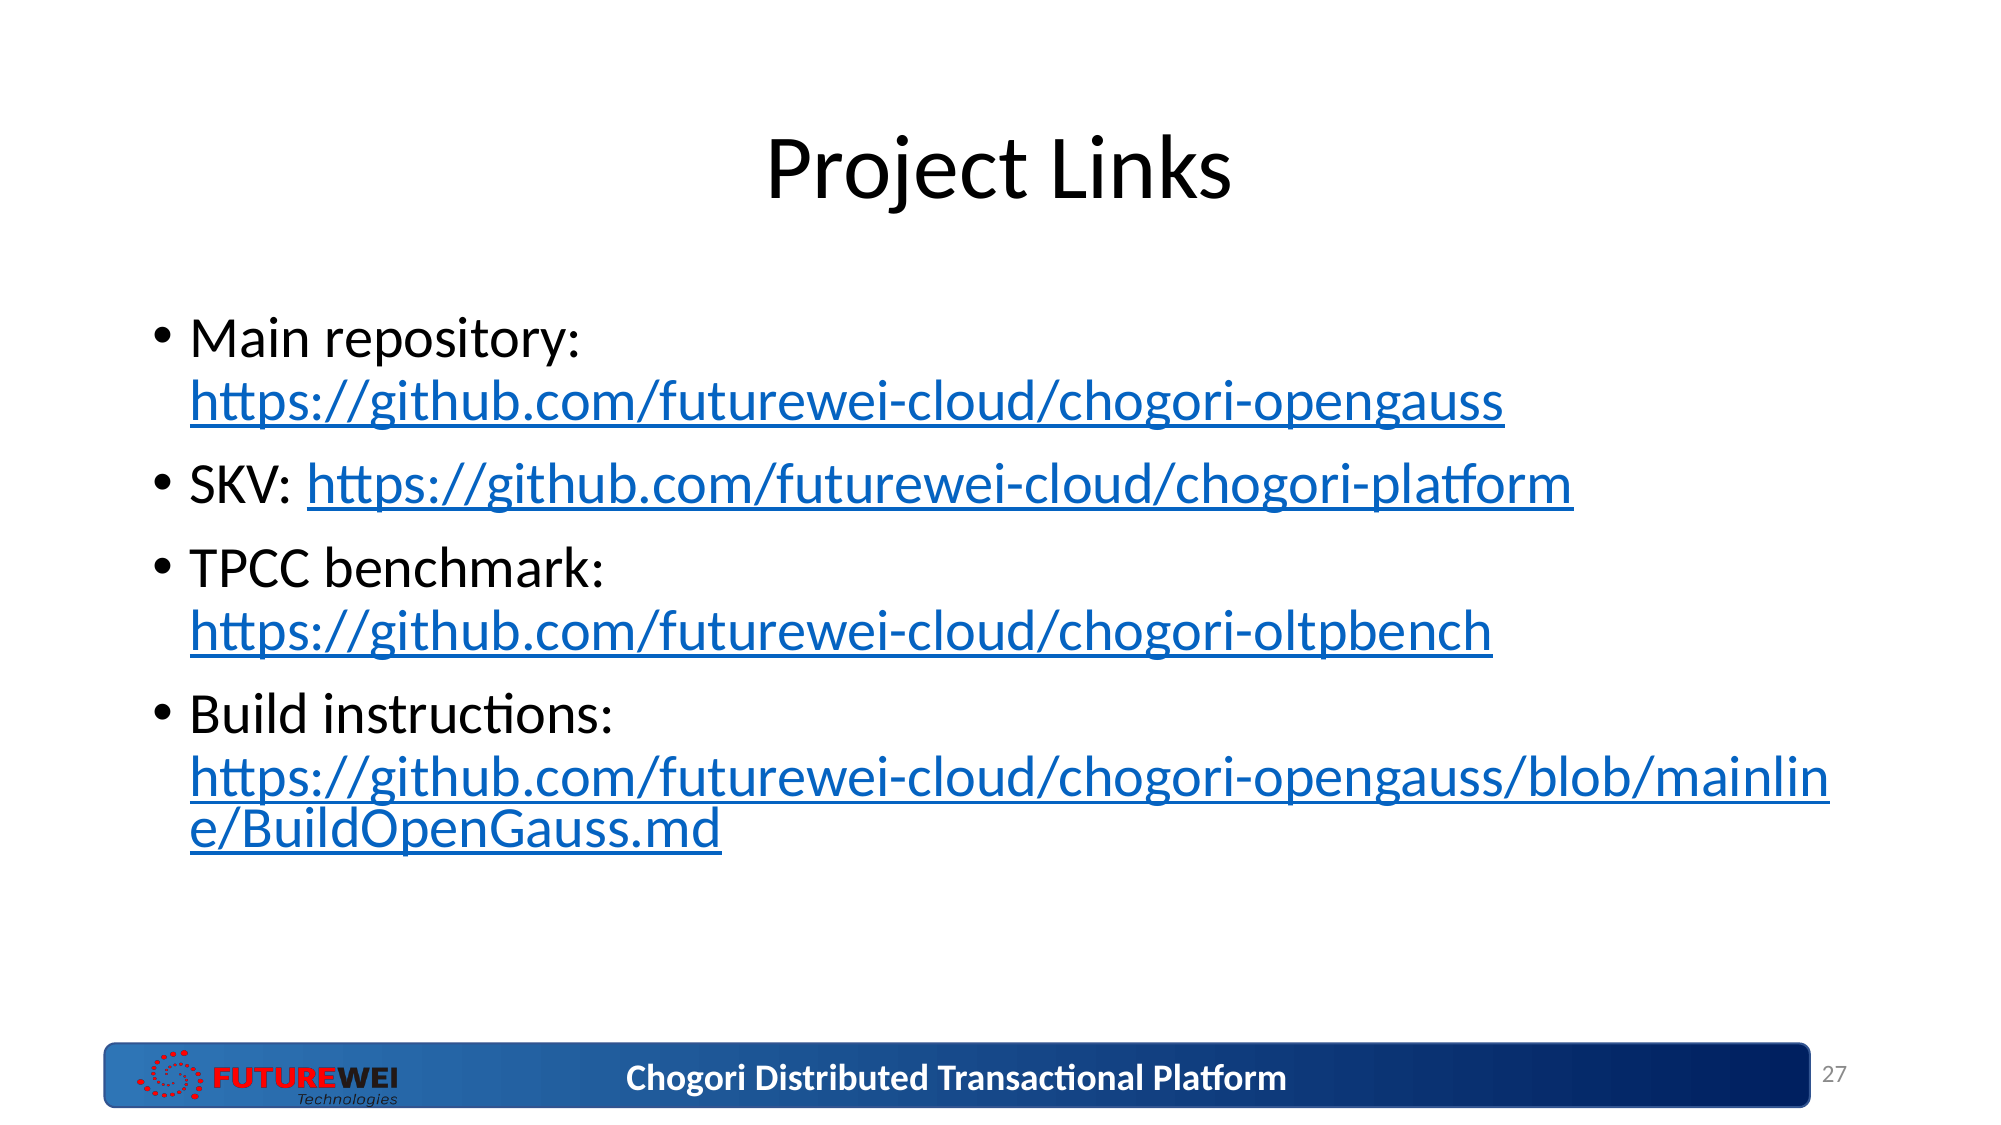

# Project Links
Main repository: https://github.com/futurewei-cloud/chogori-opengauss
SKV: https://github.com/futurewei-cloud/chogori-platform
TPCC benchmark: https://github.com/futurewei-cloud/chogori-oltpbench
Build instructions: https://github.com/futurewei-cloud/chogori-opengauss/blob/mainline/BuildOpenGauss.md
27